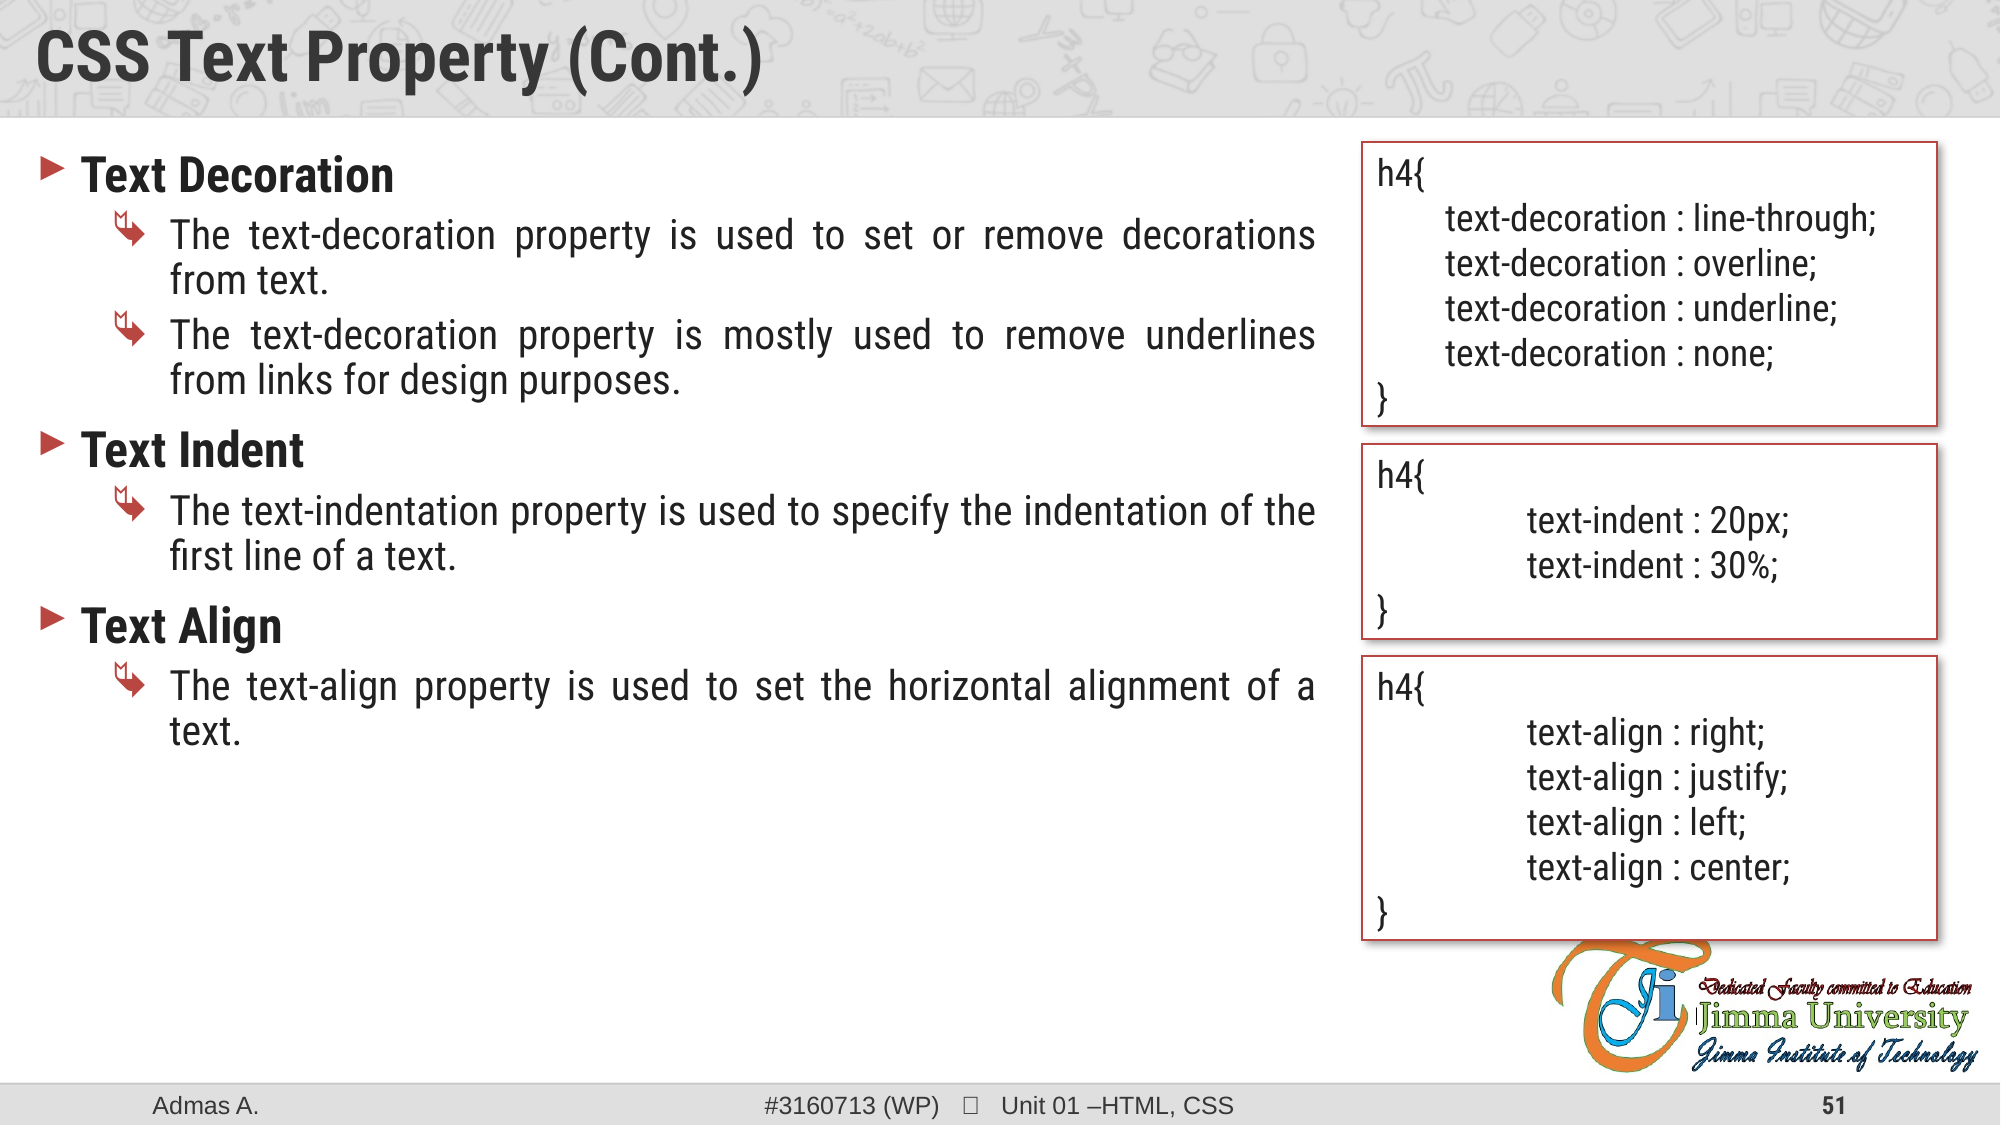

# CSS Text Property (Cont.)
Text Decoration
The text-decoration property is used to set or remove decorations from text.
The text-decoration property is mostly used to remove underlines from links for design purposes.
Text Indent
The text-indentation property is used to specify the indentation of the first line of a text.
Text Align
The text-align property is used to set the horizontal alignment of a text.

h4{
        text-decoration : line-through;
        text-decoration : overline;
        text-decoration : underline;
        text-decoration : none;
}
h4{
	text-indent : 20px;
	text-indent : 30%;
}
h4{
	text-align : right;
	text-align : justify;
	text-align : left;
	text-align : center;
}